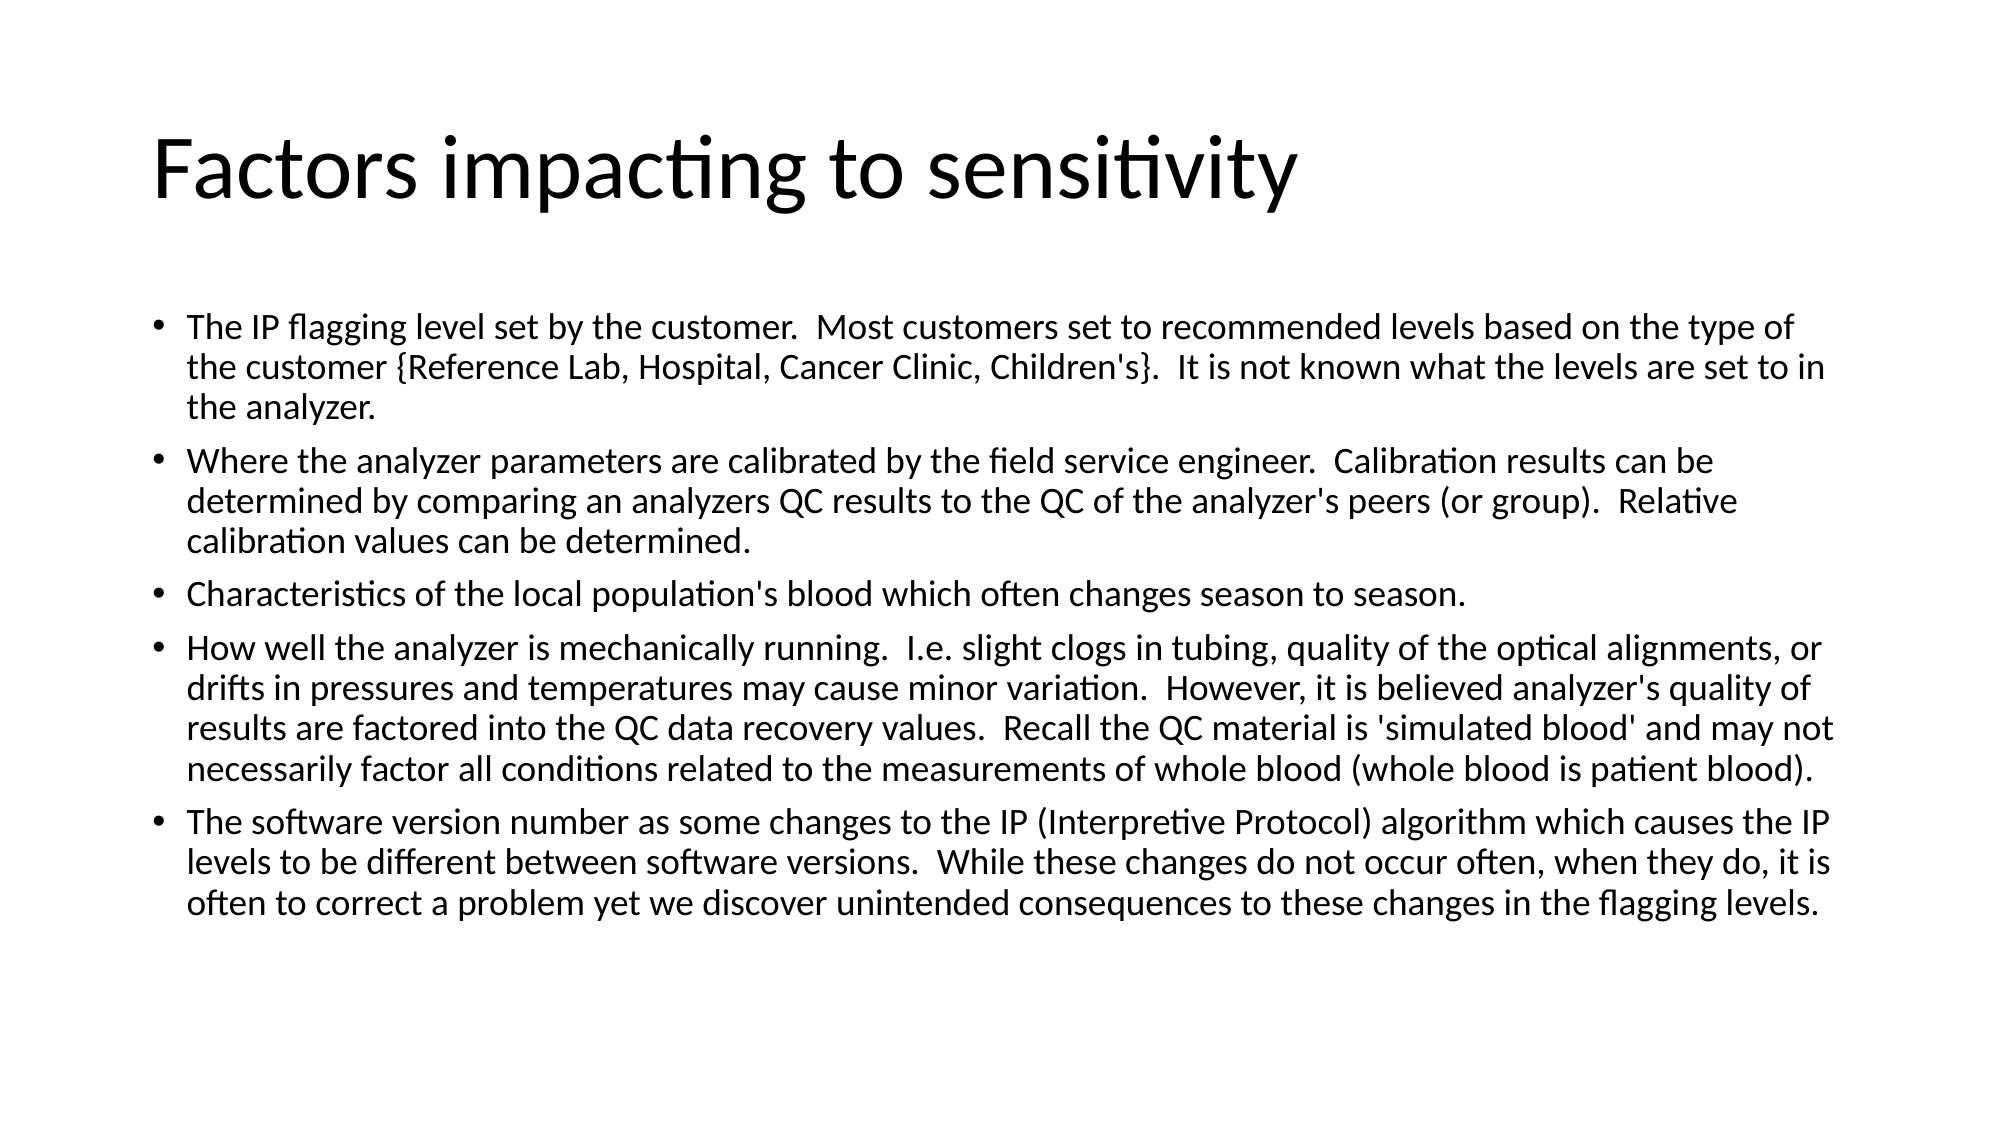

# Factors impacting to sensitivity
The IP flagging level set by the customer.  Most customers set to recommended levels based on the type of the customer {Reference Lab, Hospital, Cancer Clinic, Children's}.  It is not known what the levels are set to in the analyzer.
Where the analyzer parameters are calibrated by the field service engineer.  Calibration results can be determined by comparing an analyzers QC results to the QC of the analyzer's peers (or group).  Relative calibration values can be determined.
Characteristics of the local population's blood which often changes season to season.
How well the analyzer is mechanically running.  I.e. slight clogs in tubing, quality of the optical alignments, or drifts in pressures and temperatures may cause minor variation.  However, it is believed analyzer's quality of results are factored into the QC data recovery values.  Recall the QC material is 'simulated blood' and may not necessarily factor all conditions related to the measurements of whole blood (whole blood is patient blood).
The software version number as some changes to the IP (Interpretive Protocol) algorithm which causes the IP levels to be different between software versions.  While these changes do not occur often, when they do, it is often to correct a problem yet we discover unintended consequences to these changes in the flagging levels.